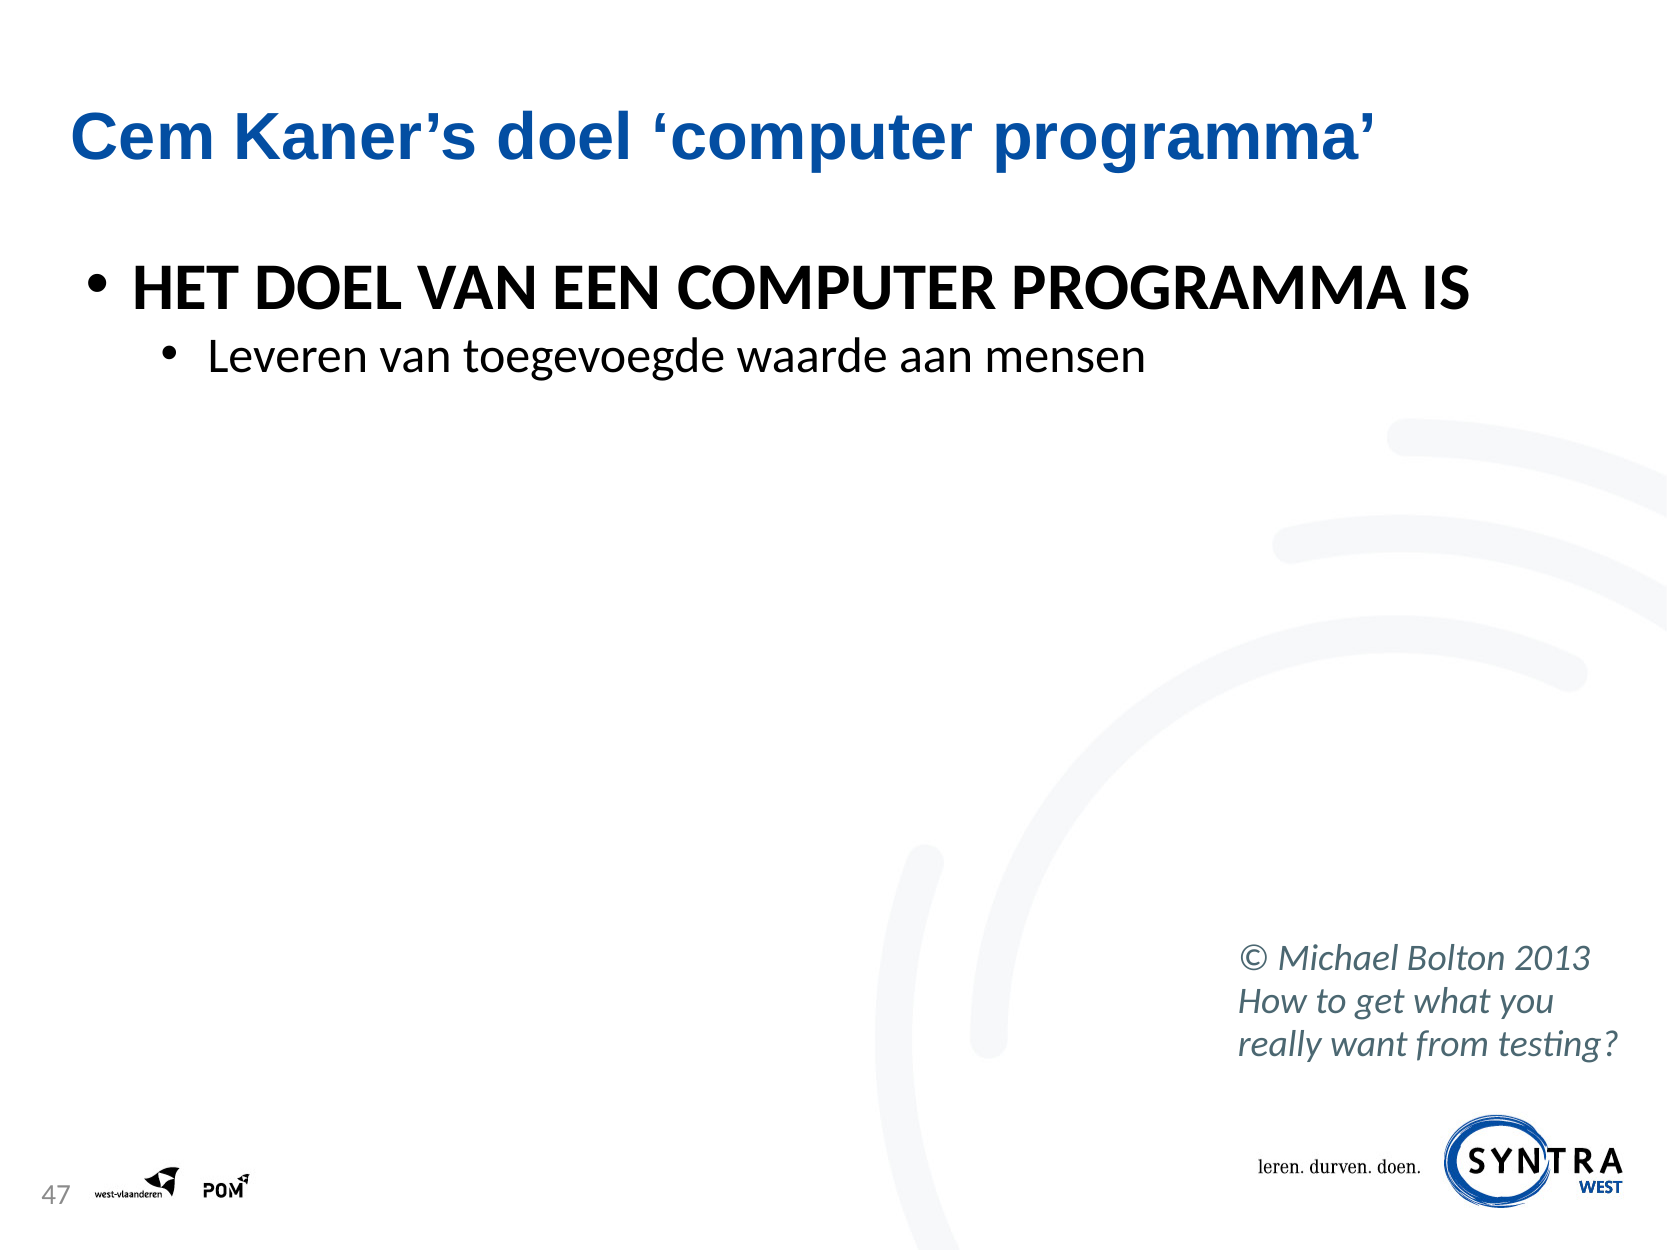

# Cem Kaner’s doel ‘computer programma’
Het doel van een computer programma is
Leveren van toegevoegde waarde aan mensen

© Michael Bolton 2013
How to get what you
really want from testing?
47